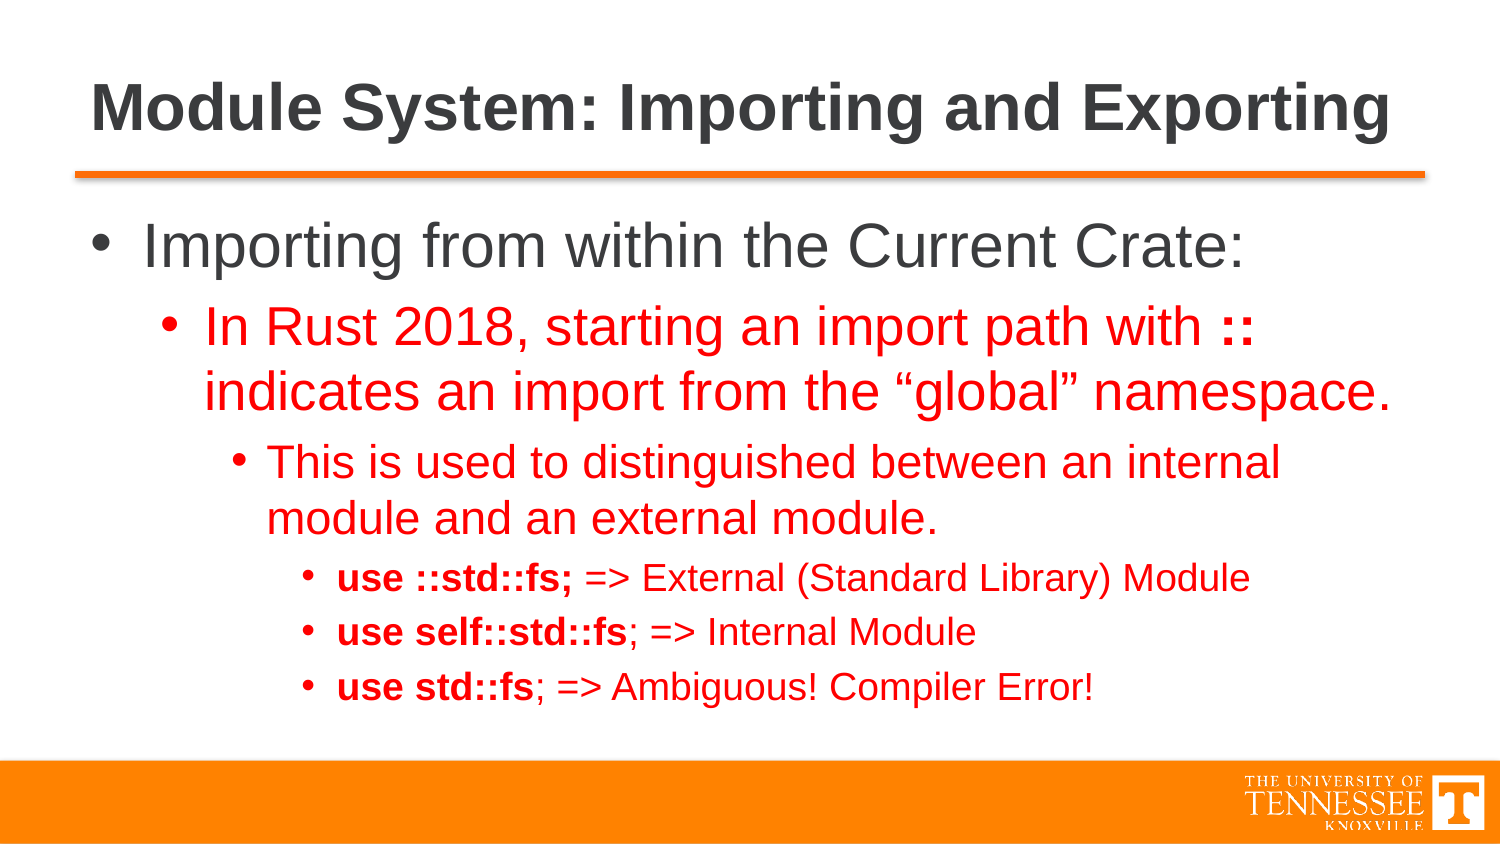

# Module System: Importing and Exporting
Importing from within the Current Crate:
In Rust 2018, starting an import path with :: indicates an import from the “global” namespace.
This is used to distinguished between an internal module and an external module.
use ::std::fs; => External (Standard Library) Module
use self::std::fs; => Internal Module
use std::fs; => Ambiguous! Compiler Error!